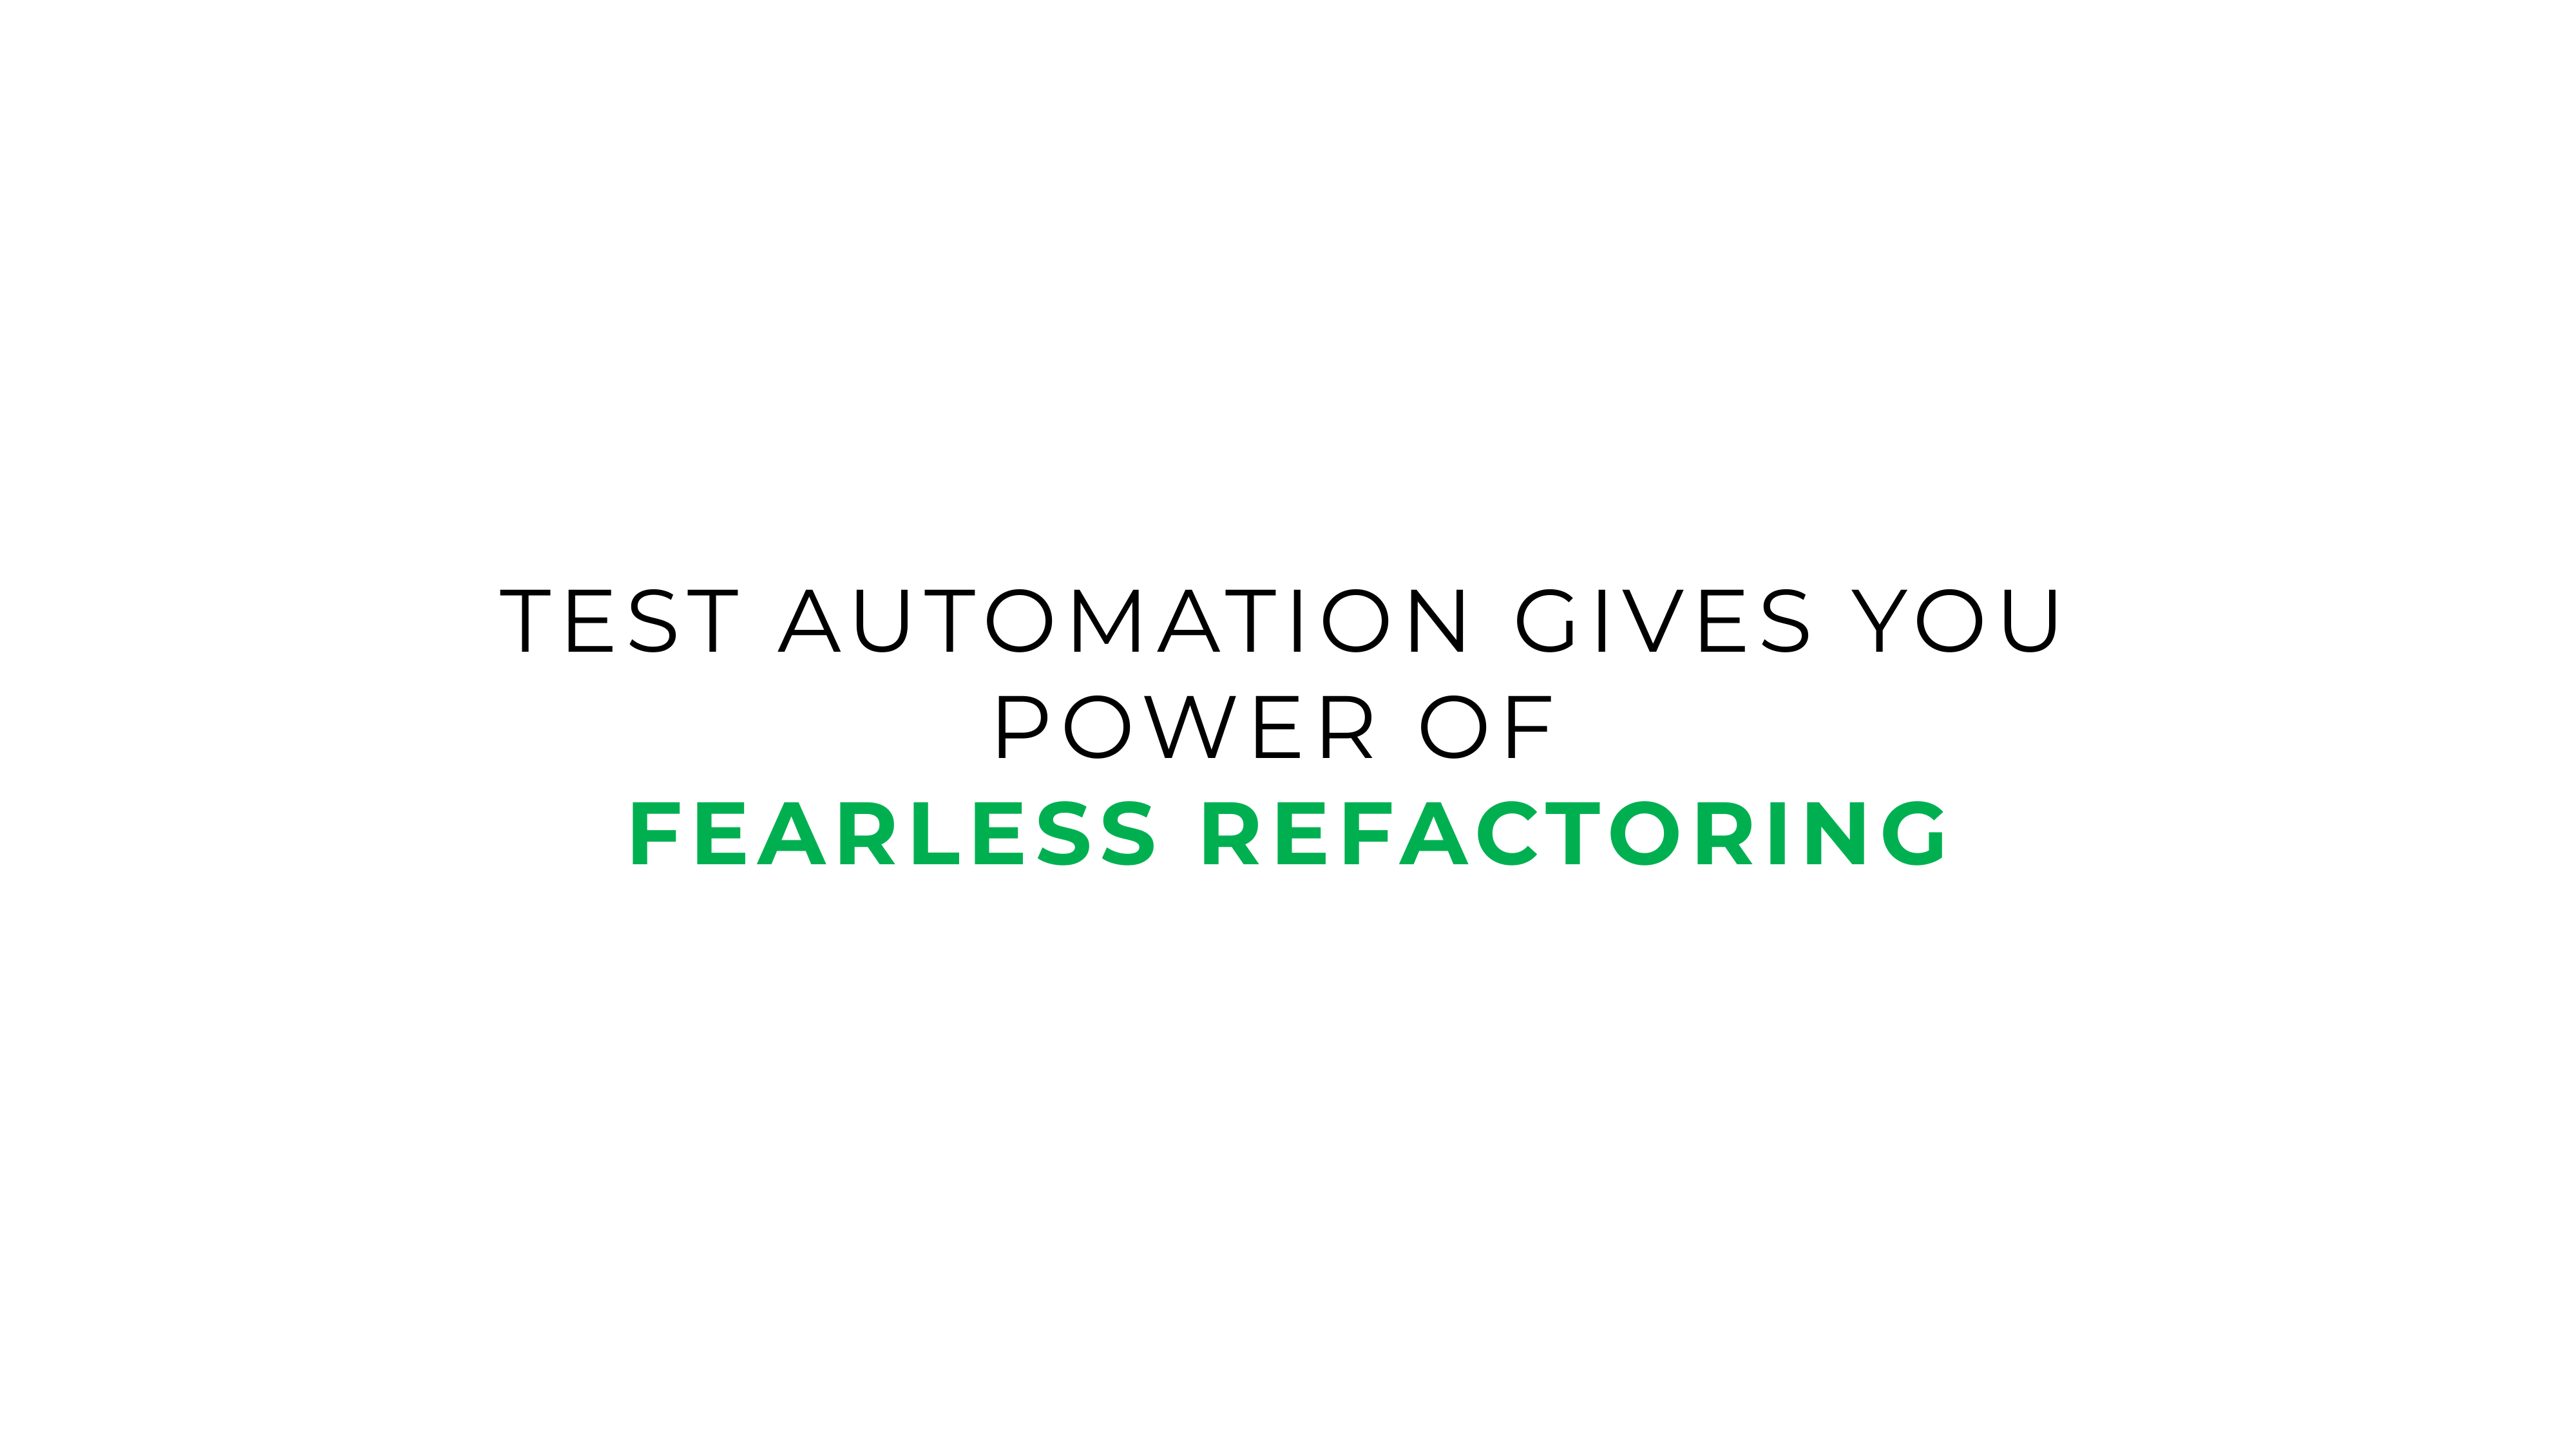

test automation gives you power of
fearless refactoring